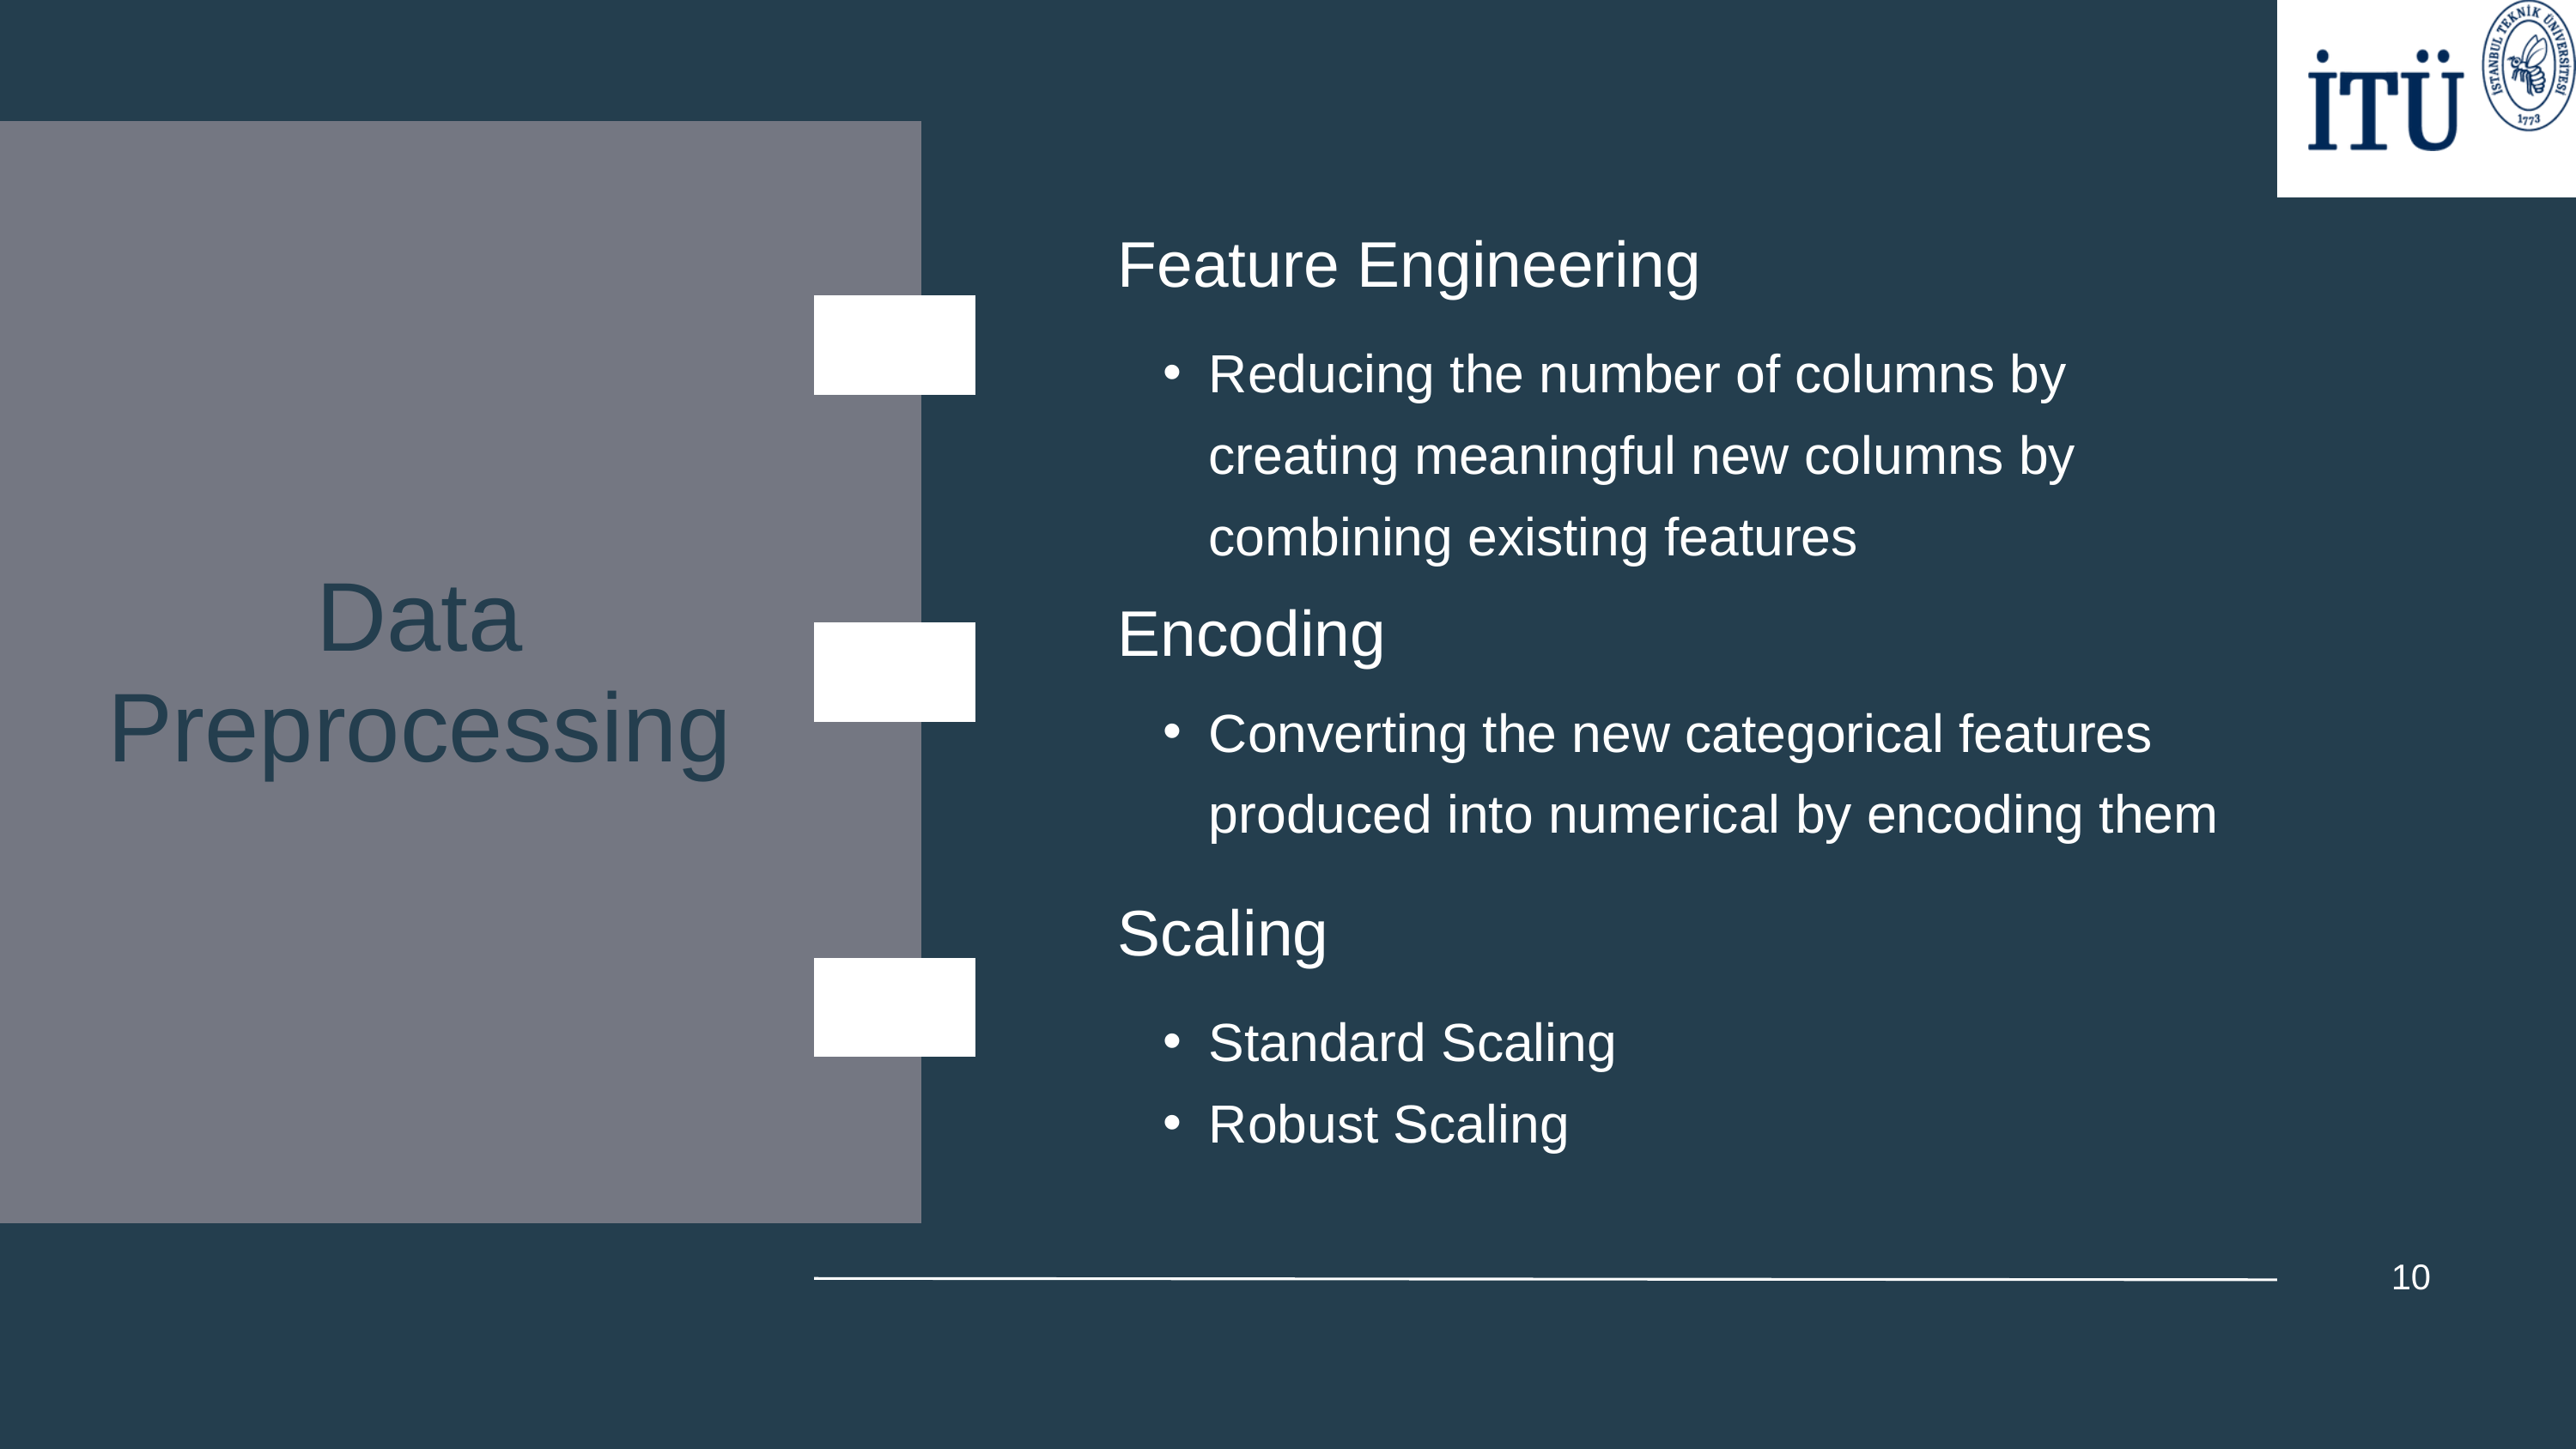

Feature Engineering
Reducing the number of columns by creating meaningful new columns by combining existing features

Data Preprocessing
Encoding
Converting the new categorical features produced into numerical by encoding them

Scaling
Standard Scaling
Robust Scaling

10